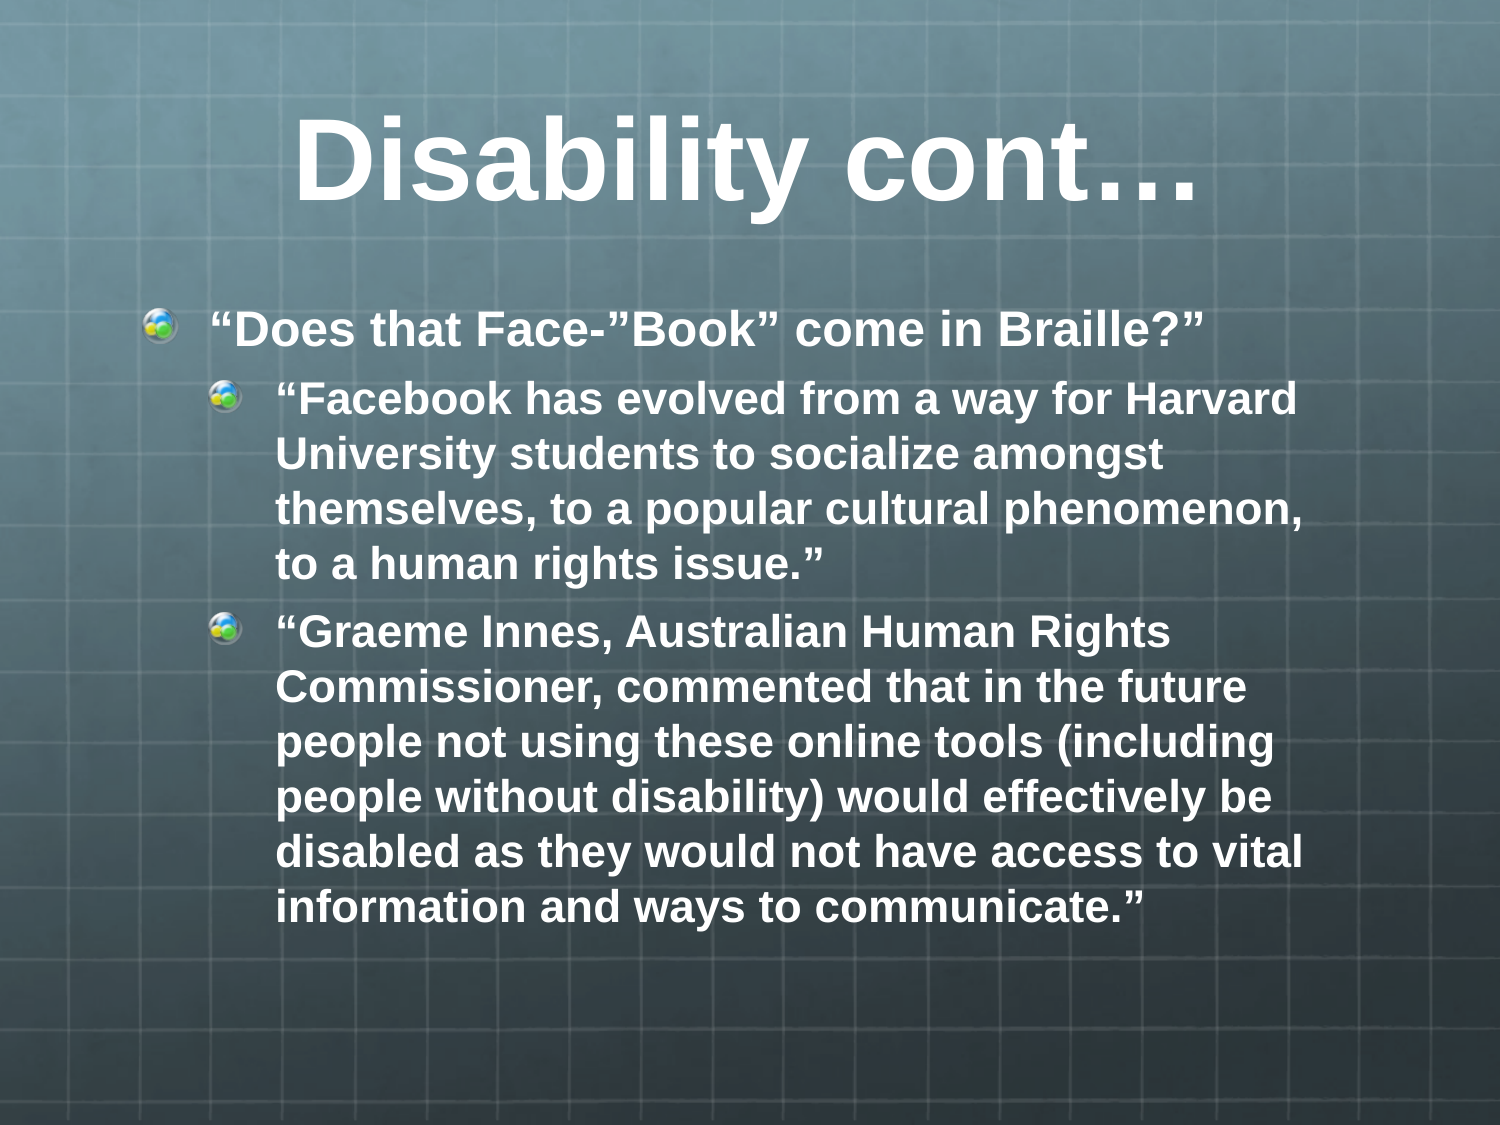

# Disability cont…
“Does that Face-”Book” come in Braille?”
“Facebook has evolved from a way for Harvard University students to socialize amongst themselves, to a popular cultural phenomenon, to a human rights issue.”
“Graeme Innes, Australian Human Rights Commissioner, commented that in the future people not using these online tools (including people without disability) would effectively be disabled as they would not have access to vital information and ways to communicate.”